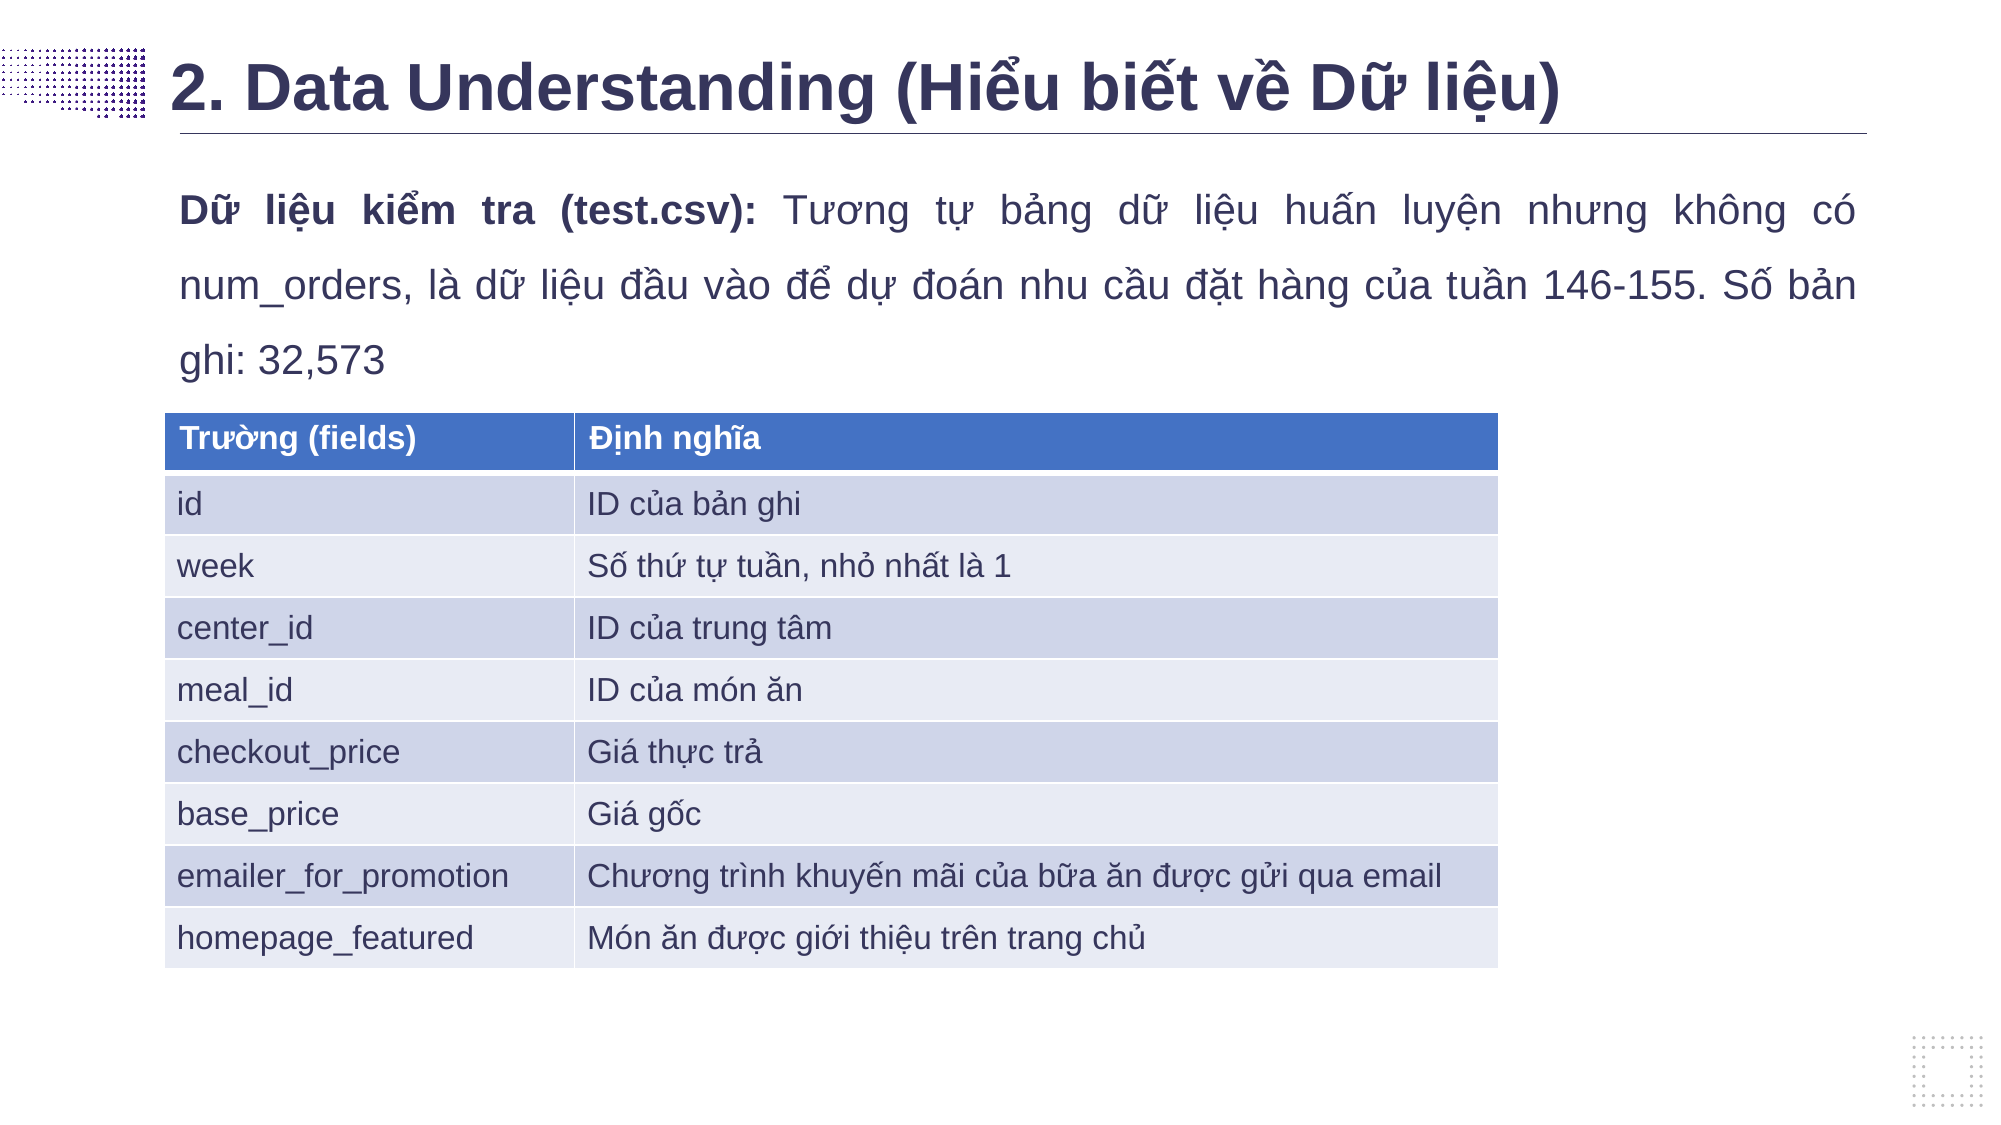

2. Data Understanding (Hiểu biết về Dữ liệu)
Dữ liệu kiểm tra (test.csv): Tương tự bảng dữ liệu huấn luyện nhưng không có num_orders, là dữ liệu đầu vào để dự đoán nhu cầu đặt hàng của tuần 146-155. Số bản ghi: 32,573

| Trường (fields) | Định nghĩa |
| --- | --- |
| id | ID của bản ghi |
| week | Số thứ tự tuần, nhỏ nhất là 1 |
| center\_id | ID của trung tâm |
| meal\_id | ID của món ăn |
| checkout\_price | Giá thực trả |
| base\_price | Giá gốc |
| emailer\_for\_promotion | Chương trình khuyến mãi của bữa ăn được gửi qua email |
| homepage\_featured | Món ăn được giới thiệu trên trang chủ |